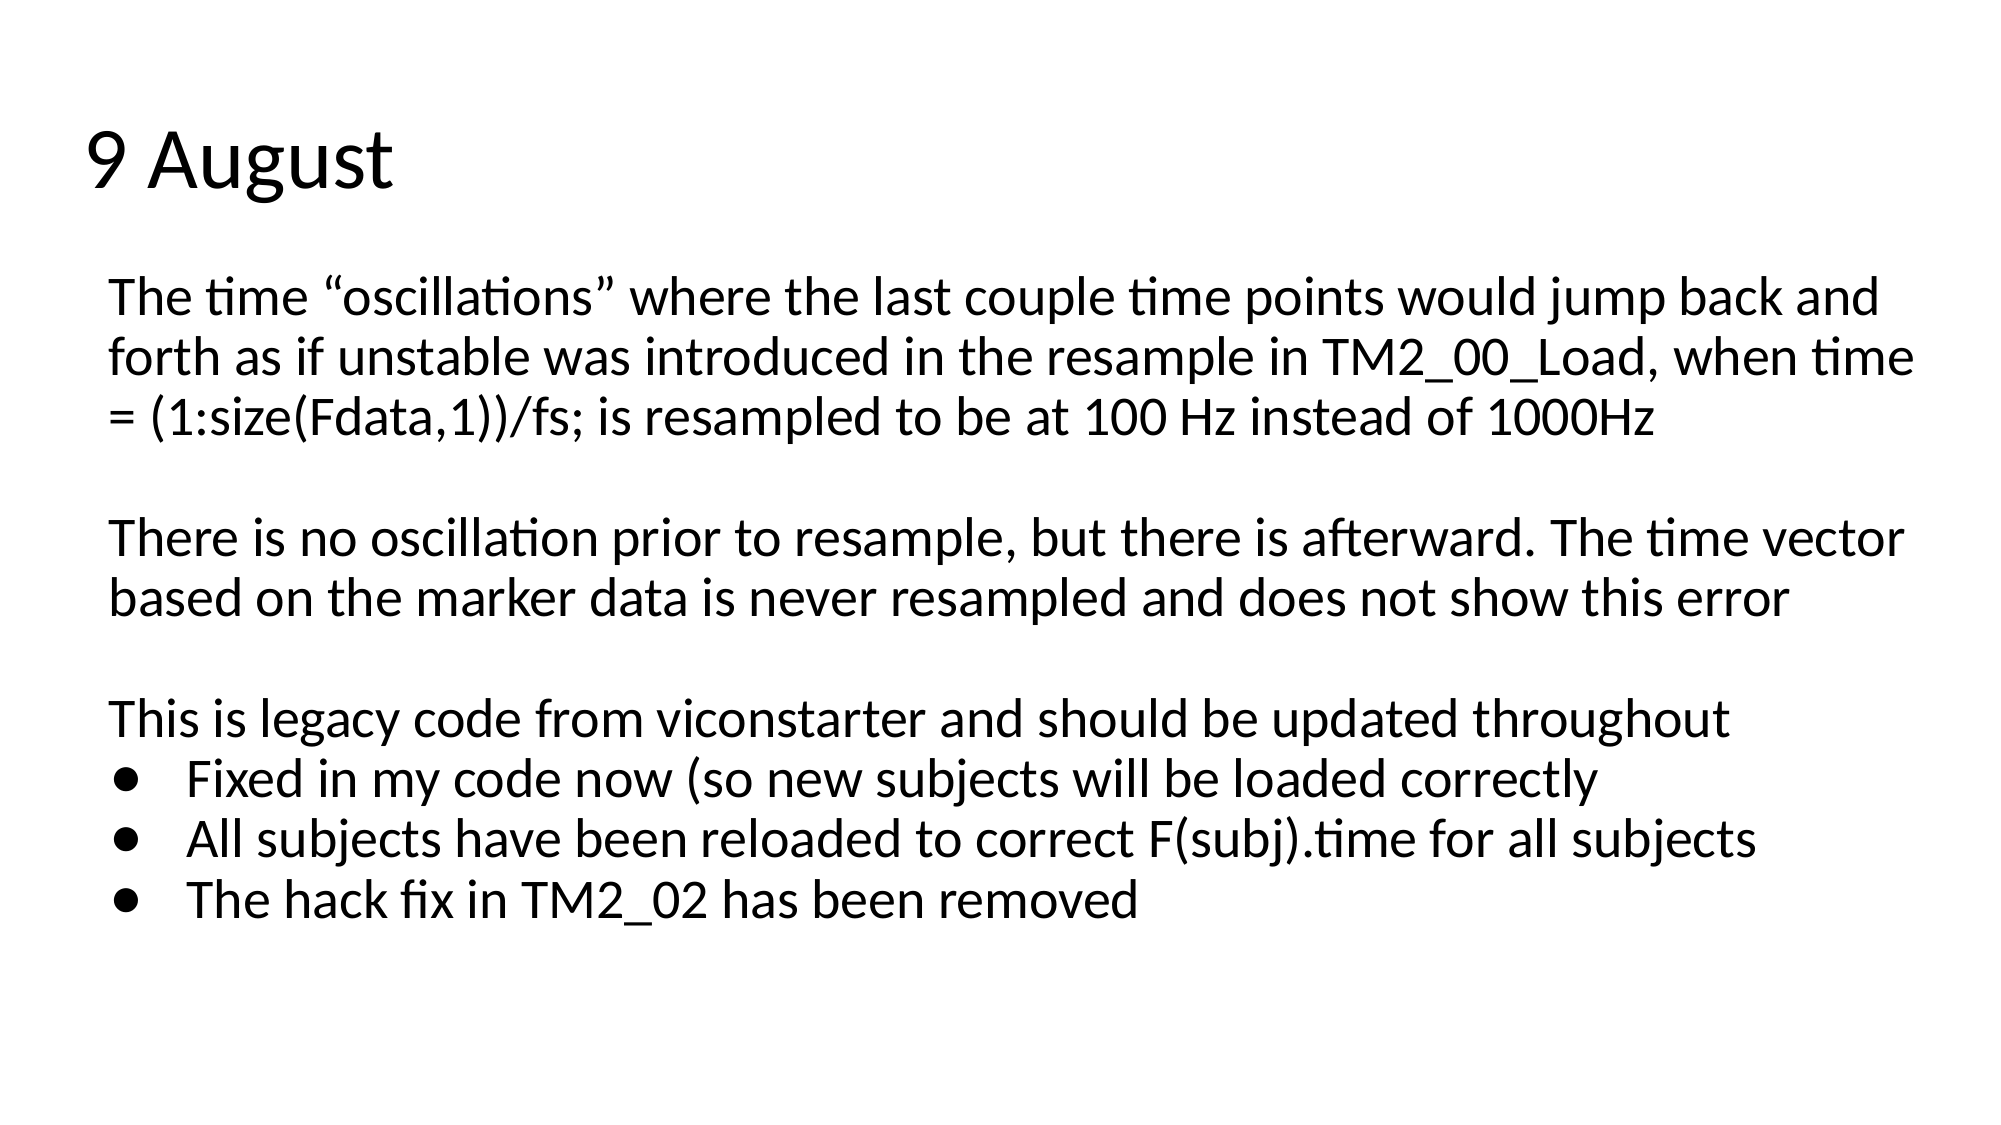

# 9 August
The time “oscillations” where the last couple time points would jump back and forth as if unstable was introduced in the resample in TM2_00_Load, when time = (1:size(Fdata,1))/fs; is resampled to be at 100 Hz instead of 1000Hz

There is no oscillation prior to resample, but there is afterward. The time vector based on the marker data is never resampled and does not show this error

This is legacy code from viconstarter and should be updated throughout
Fixed in my code now (so new subjects will be loaded correctly
All subjects have been reloaded to correct F(subj).time for all subjects
The hack fix in TM2_02 has been removed